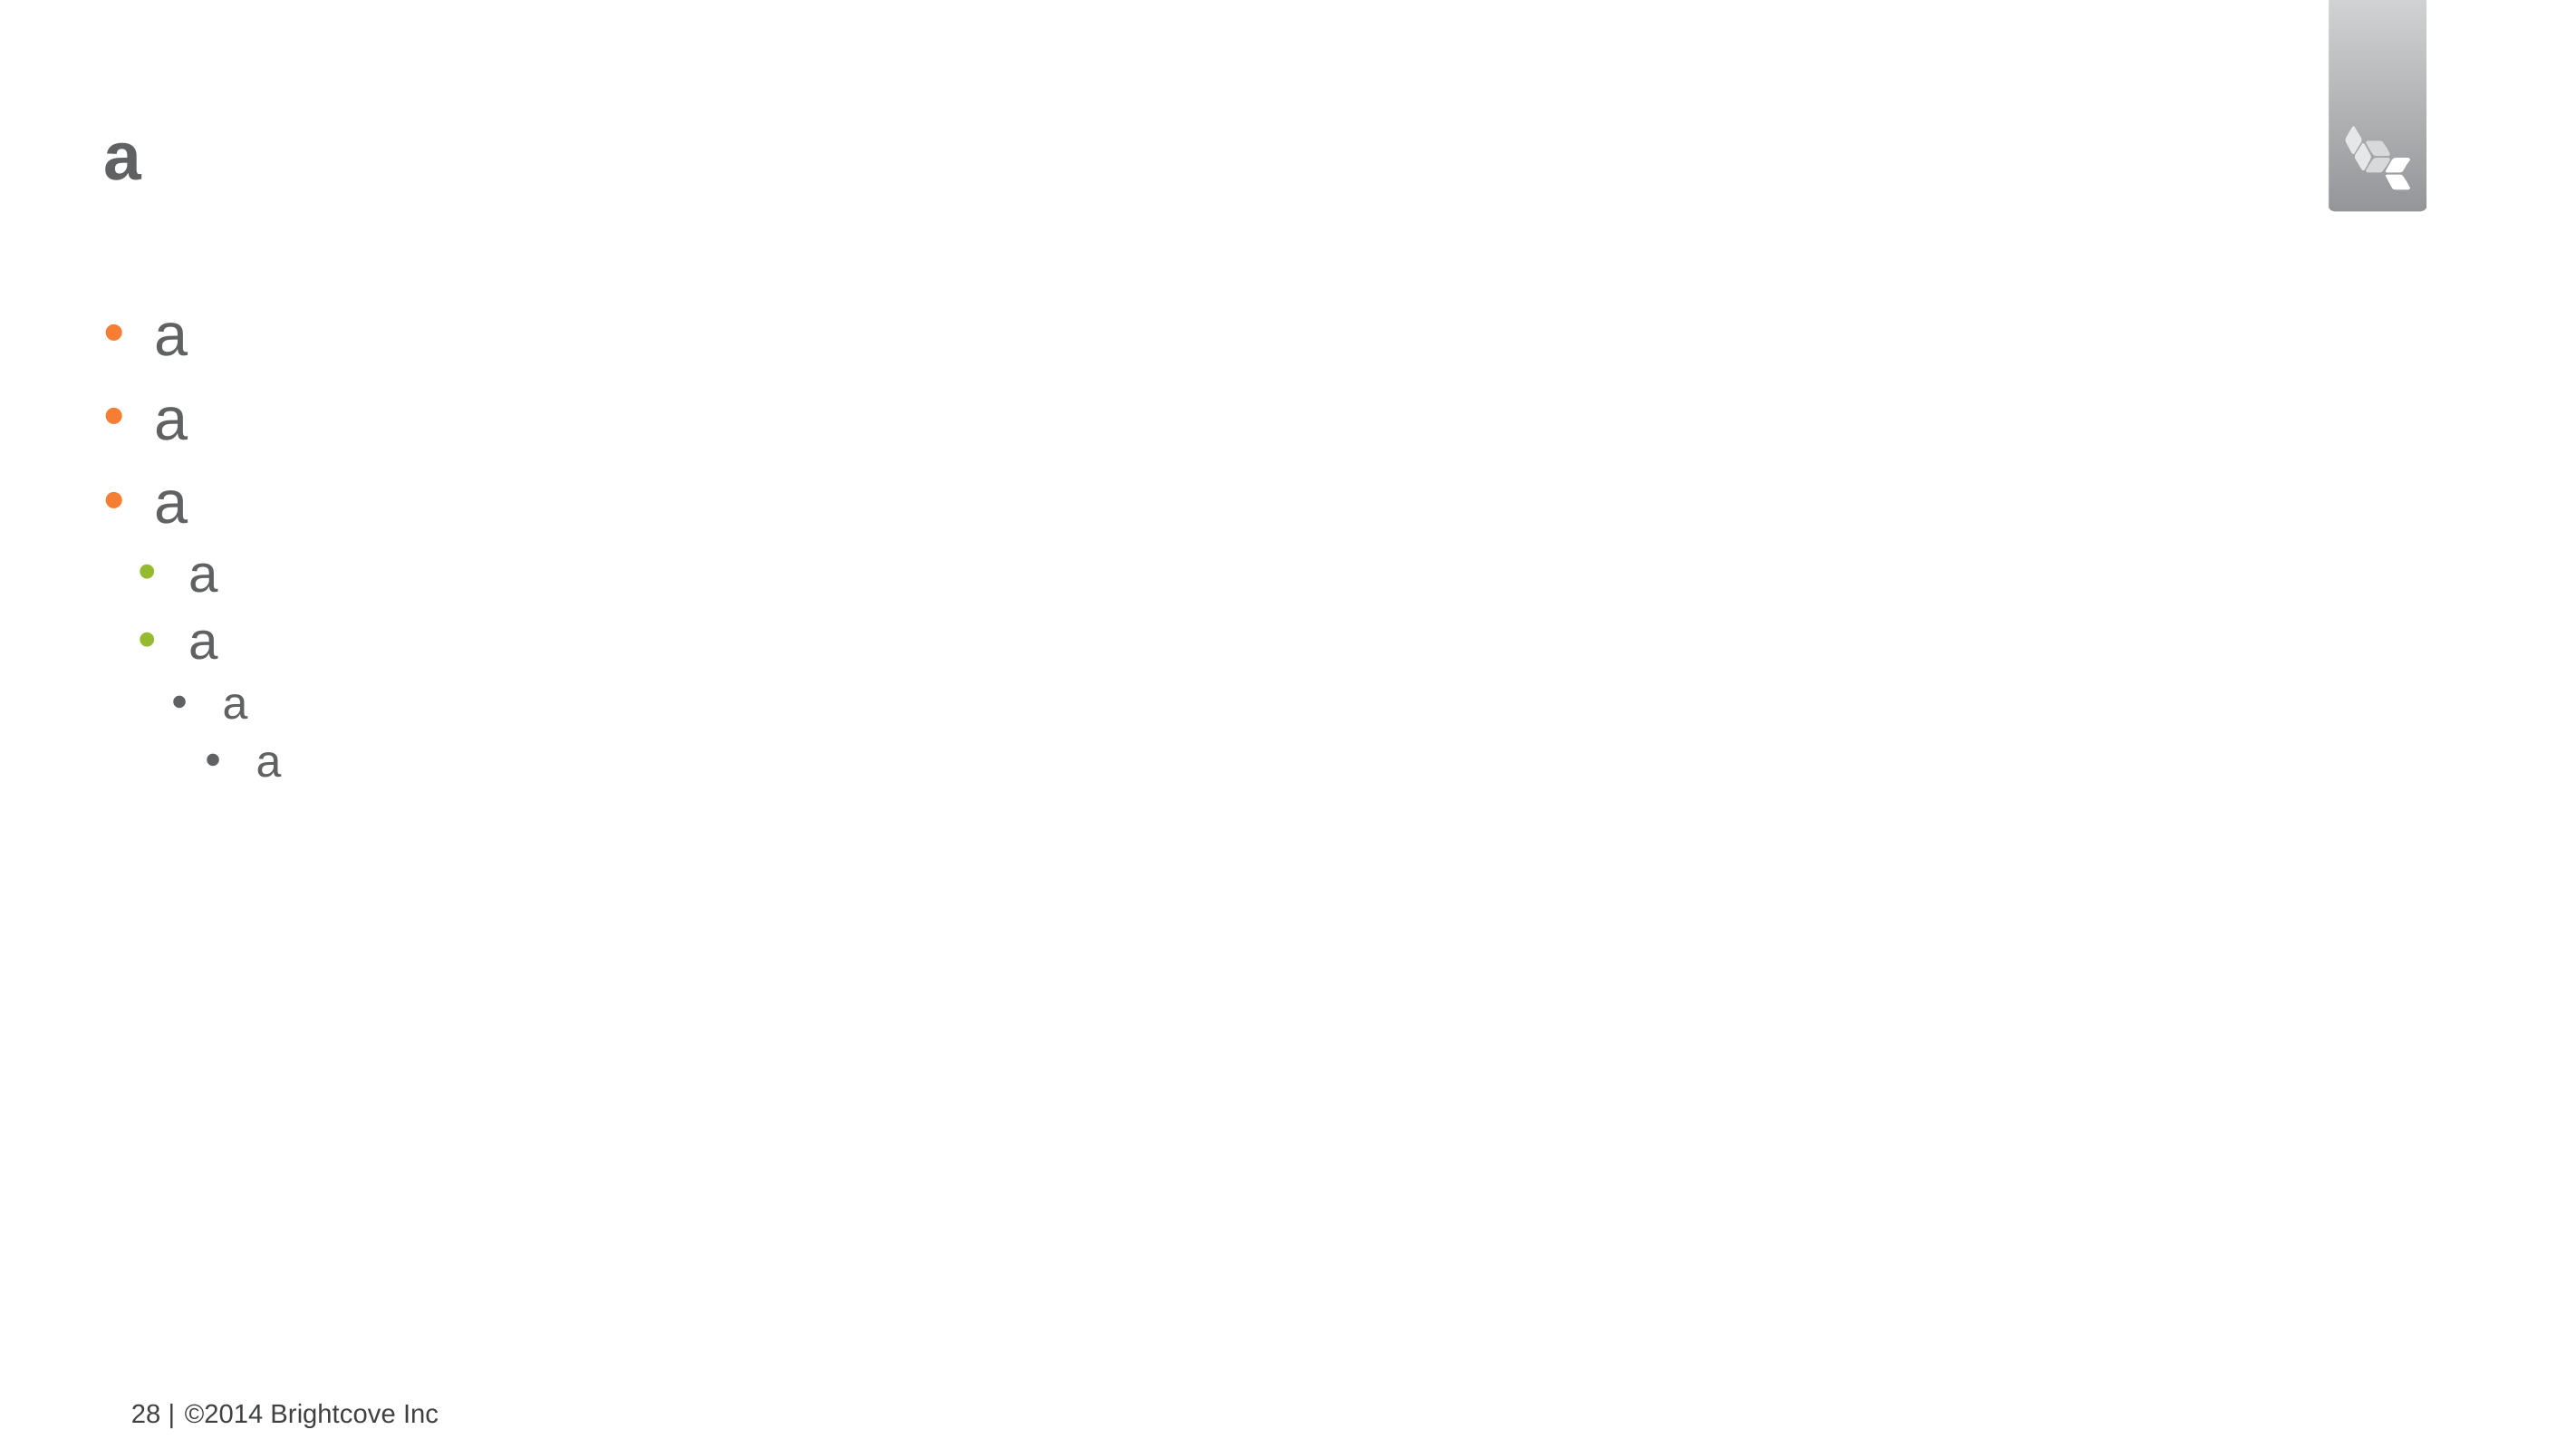

# a
a
a
a
a
a
a
a
28 |
©2014 Brightcove Inc